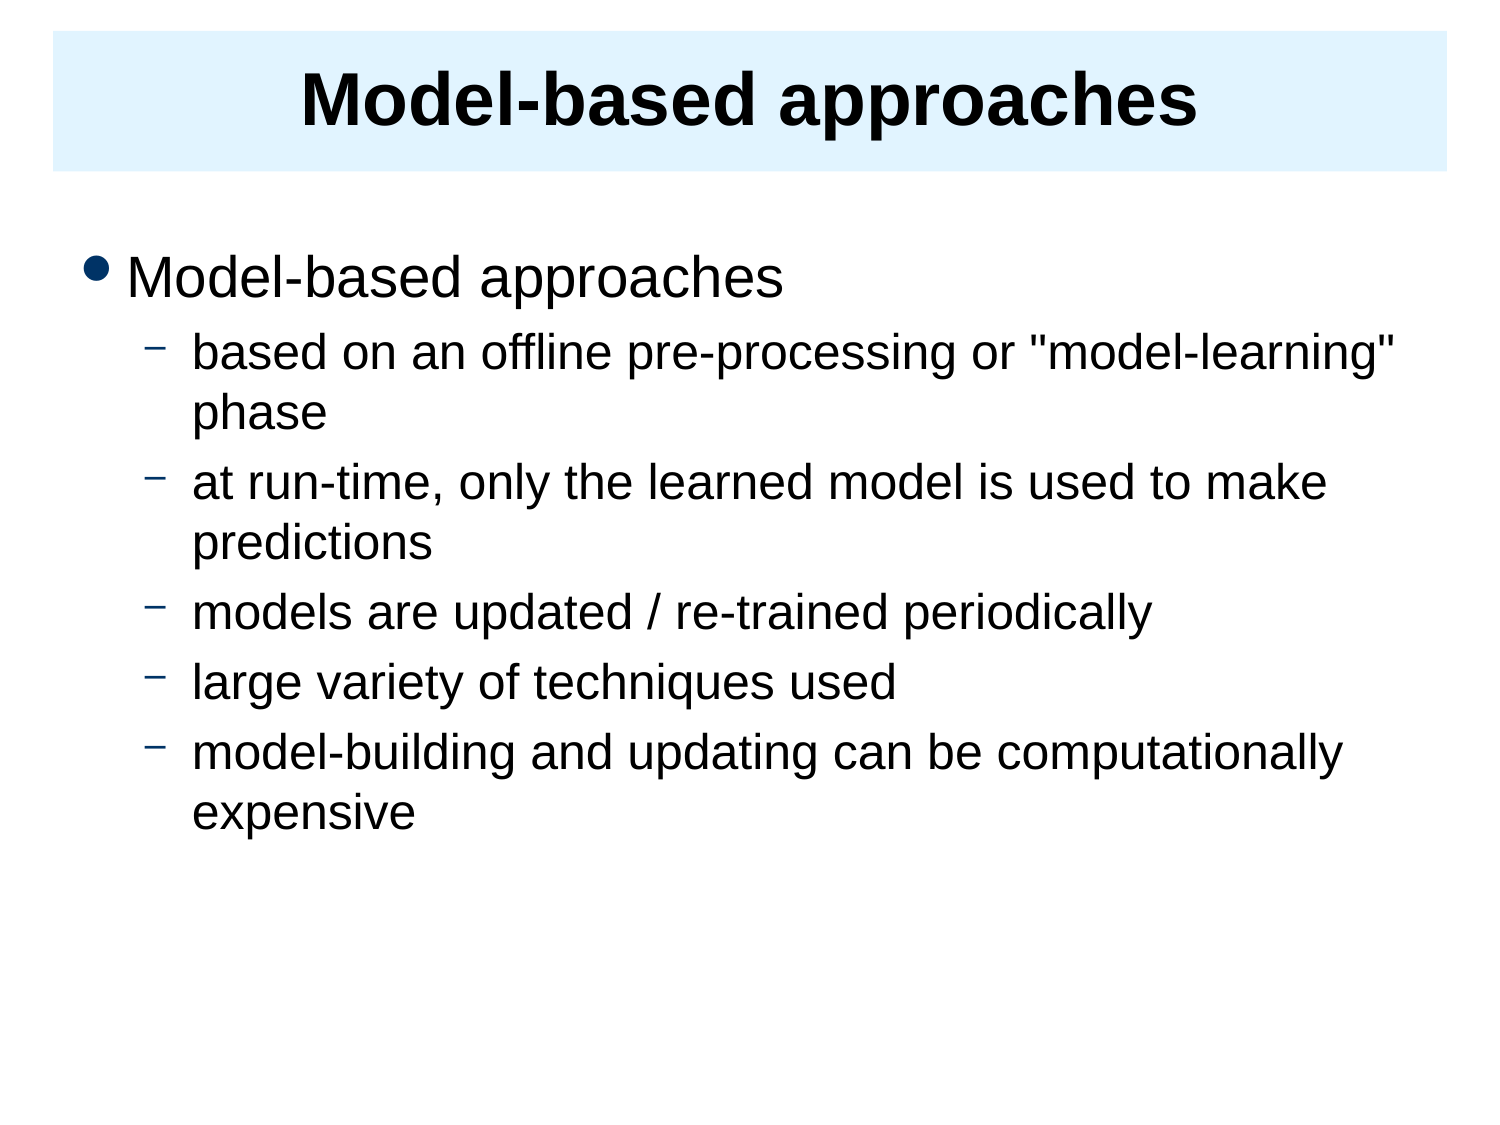

# Model-based approaches
Model-based approaches
based on an offline pre-processing or "model-learning" phase
at run-time, only the learned model is used to make predictions
models are updated / re-trained periodically
large variety of techniques used
model-building and updating can be computationally expensive